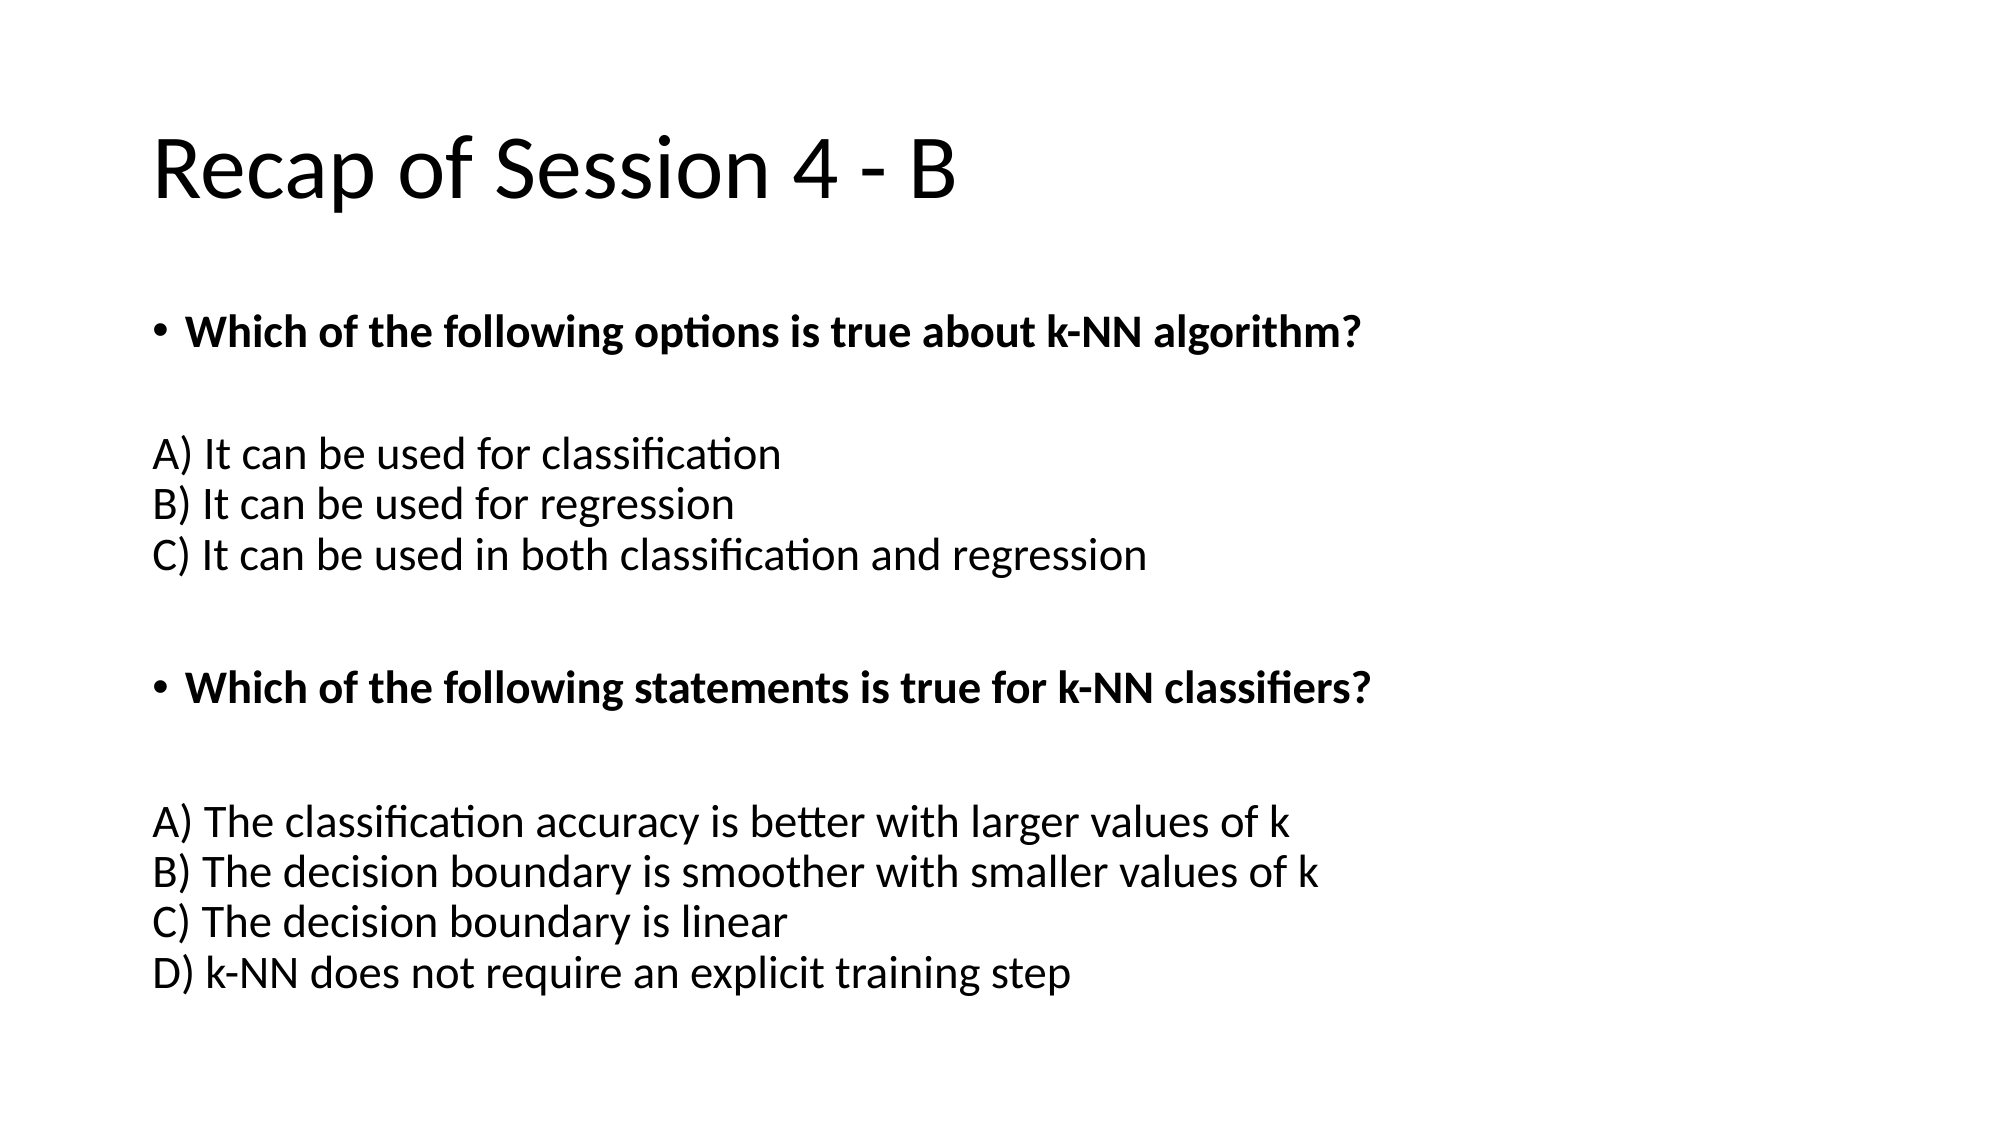

# Recap of Session 4 - B
Which of the following options is true about k-NN algorithm?
A) It can be used for classification
B) It can be used for regression
C) It can be used in both classification and regression

Which of the following statements is true for k-NN classifiers?

A) The classification accuracy is better with larger values of k
B) The decision boundary is smoother with smaller values of k
C) The decision boundary is linear
D) k-NN does not require an explicit training step